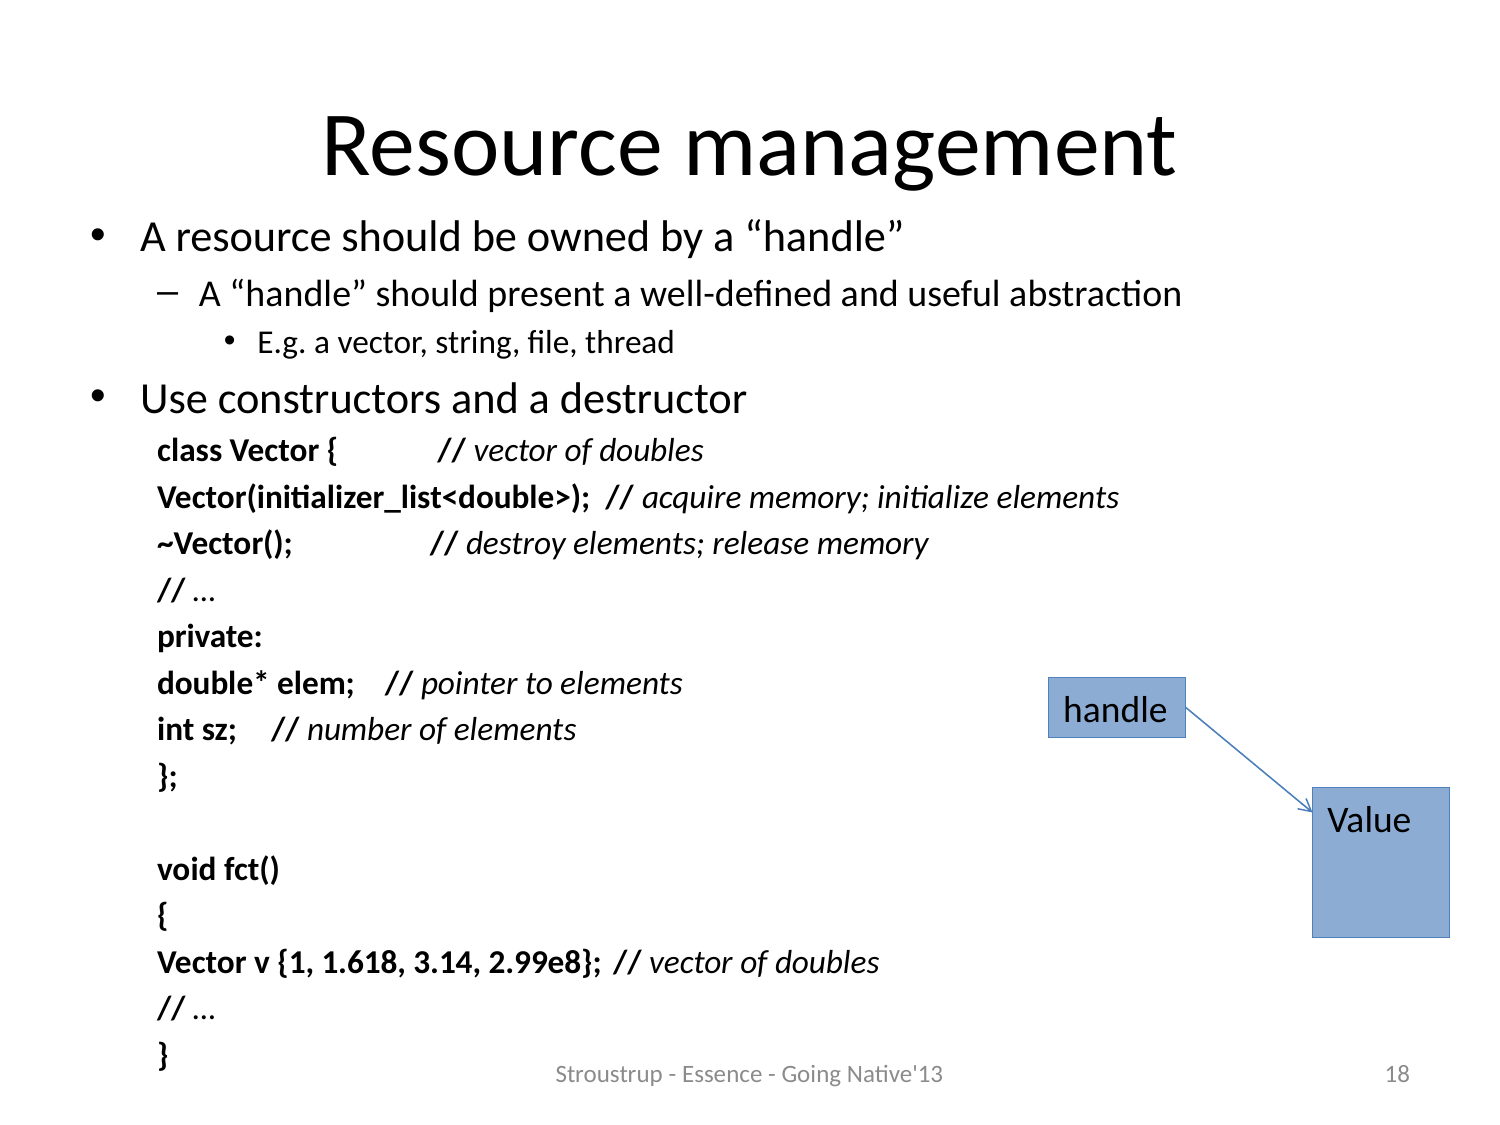

# Resource management
A resource should be owned by a “handle”
A “handle” should present a well-defined and useful abstraction
E.g. a vector, string, file, thread
Use constructors and a destructor
class Vector {			       // vector of doubles
	Vector(initializer_list<double>);  // acquire memory; initialize elements
	~Vector();		      // destroy elements; release memory
	// …
private:
	double* elem;	// pointer to elements
	int sz;		// number of elements
};

void fct()
{
	Vector v {1, 1.618, 3.14, 2.99e8};	// vector of doubles
	// …
}

handle
Value

Stroustrup - Essence - Going Native'13
18